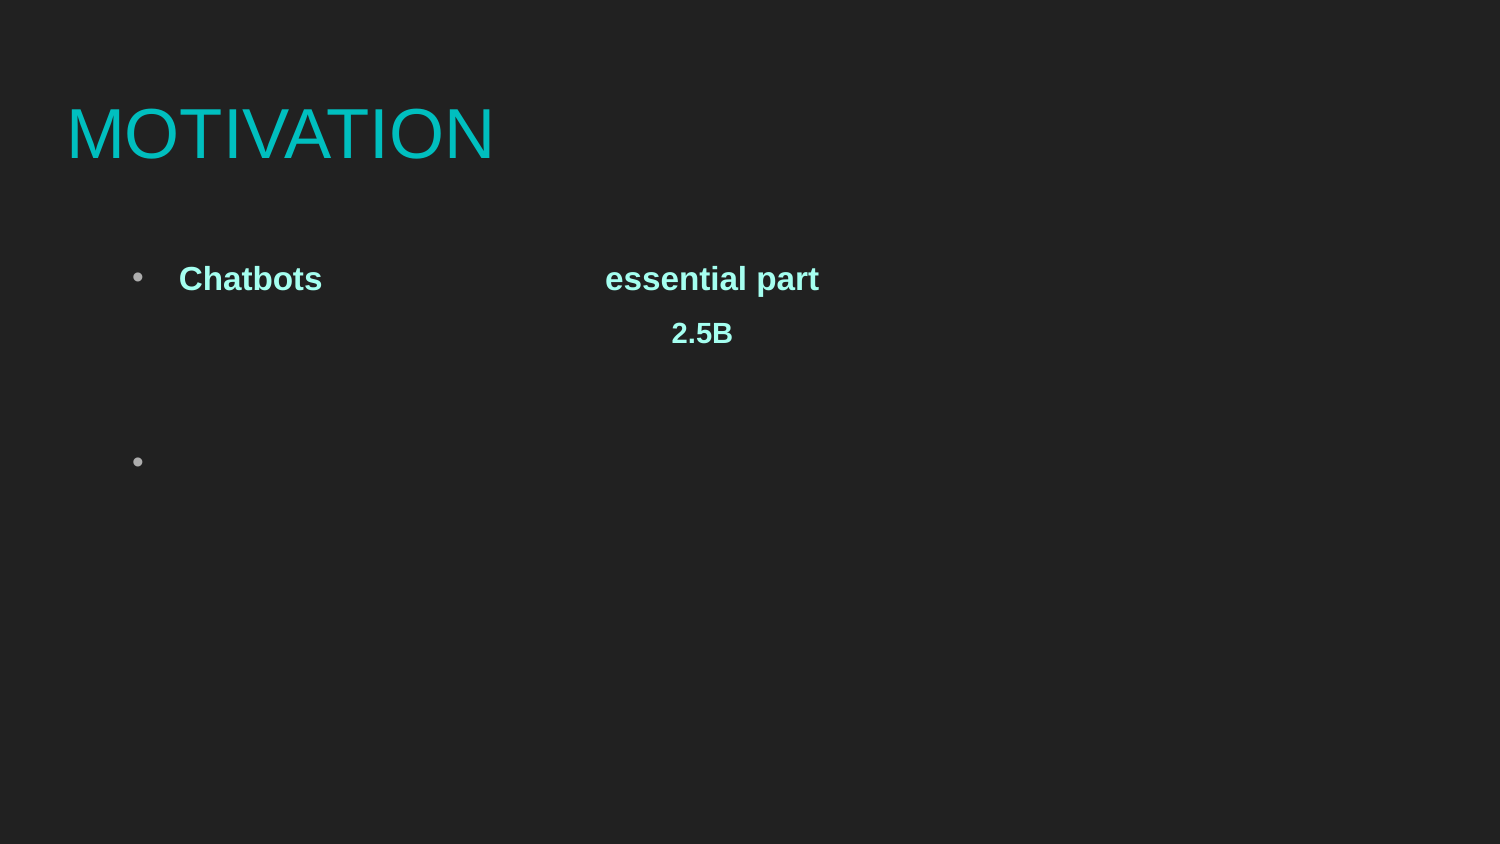

# MOTIVATION
Chatbots are becoming an essential part of every business
Projected to save businesses 2.5B hours by 2023 [Juniper Search]
Offer infinite replication, availability and zero delay
Every start-up deserves easy access to chatbots